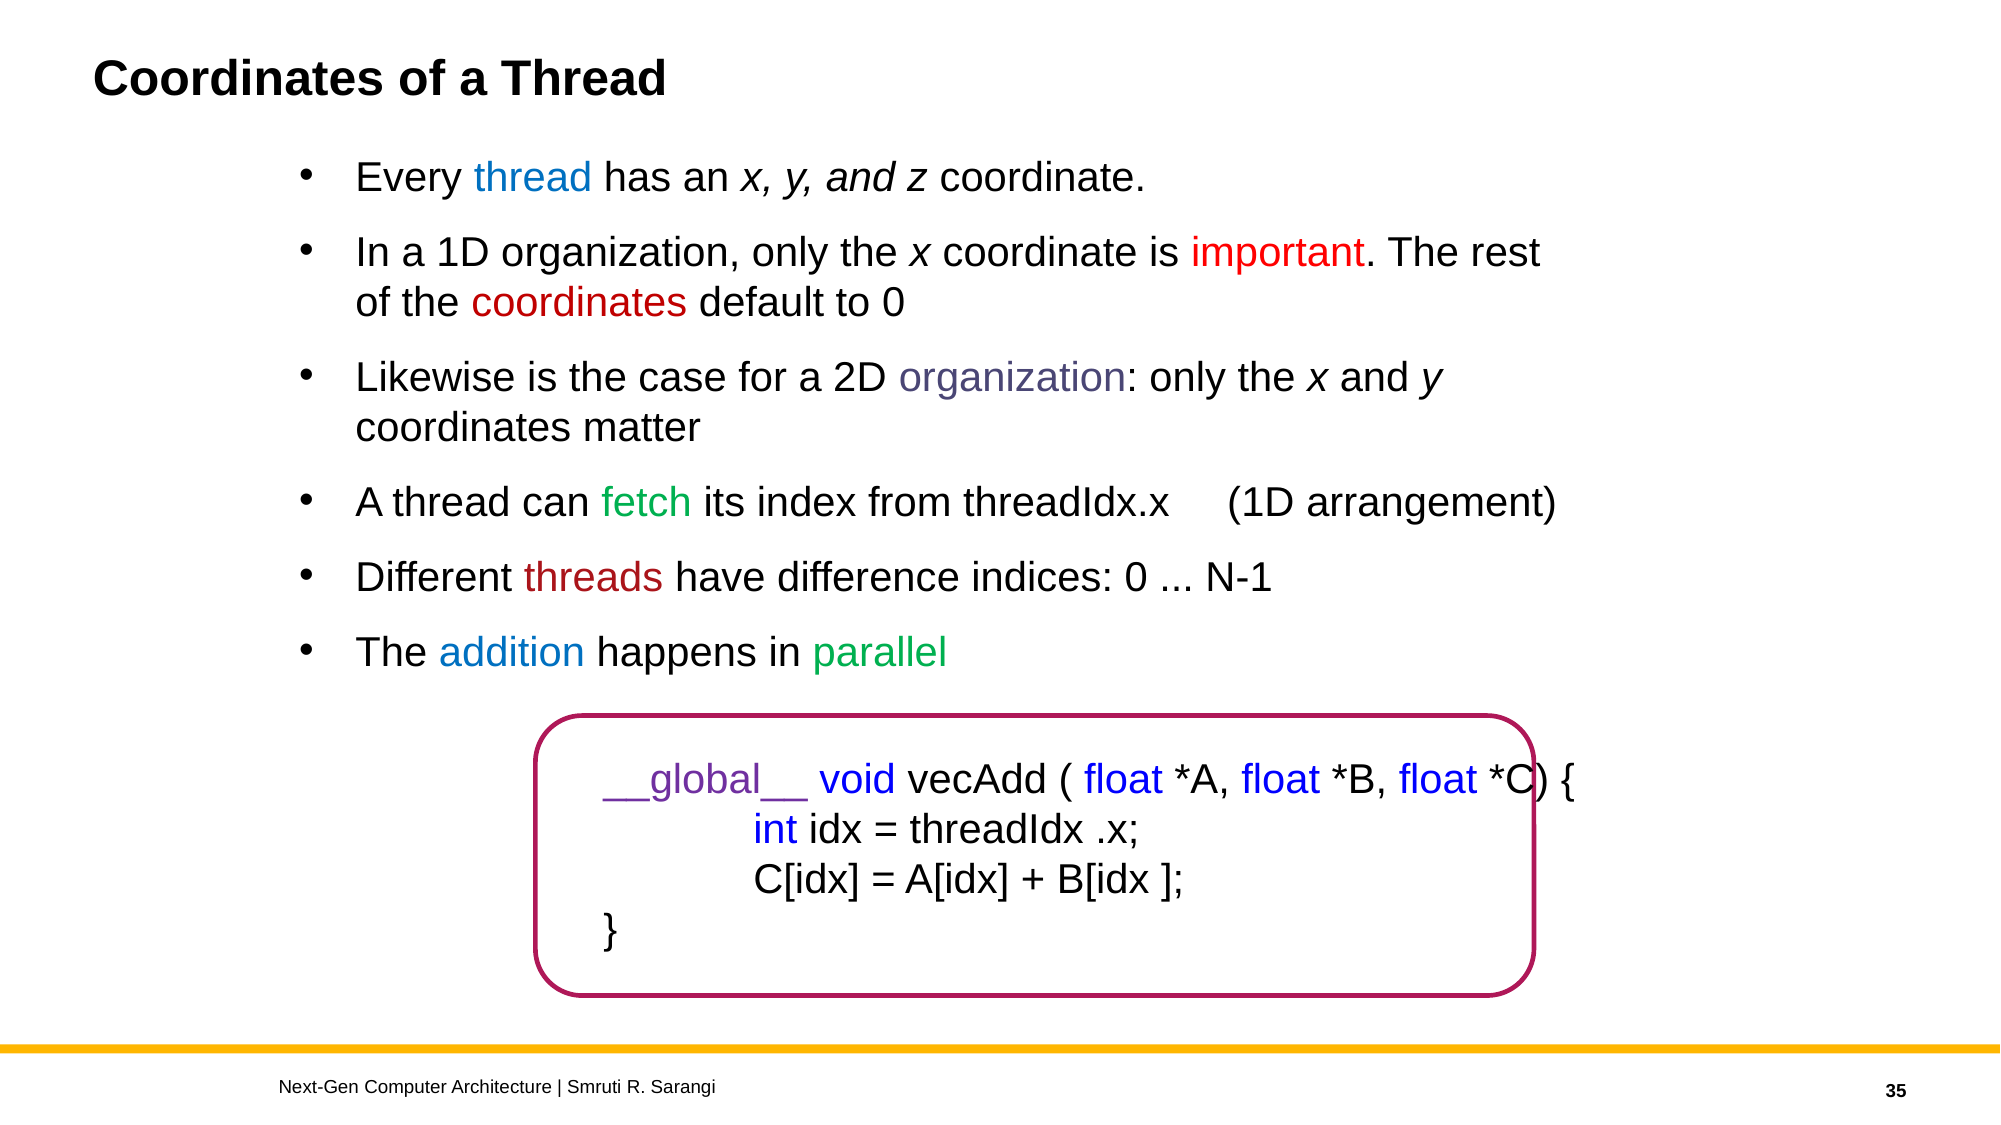

# Coordinates of a Thread
Every thread has an x, y, and z coordinate.
In a 1D organization, only the x coordinate is important. The rest of the coordinates default to 0
Likewise is the case for a 2D organization: only the x and y coordinates matter
A thread can fetch its index from threadIdx.x     (1D arrangement)
Different threads have difference indices: 0 ... N-1
The addition happens in parallel

__global__ void vecAdd ( float *A, float *B, float *C) {
	int idx = threadIdx .x;
	C[idx] = A[idx] + B[idx ];
}
Next-Gen Computer Architecture | Smruti R. Sarangi
35